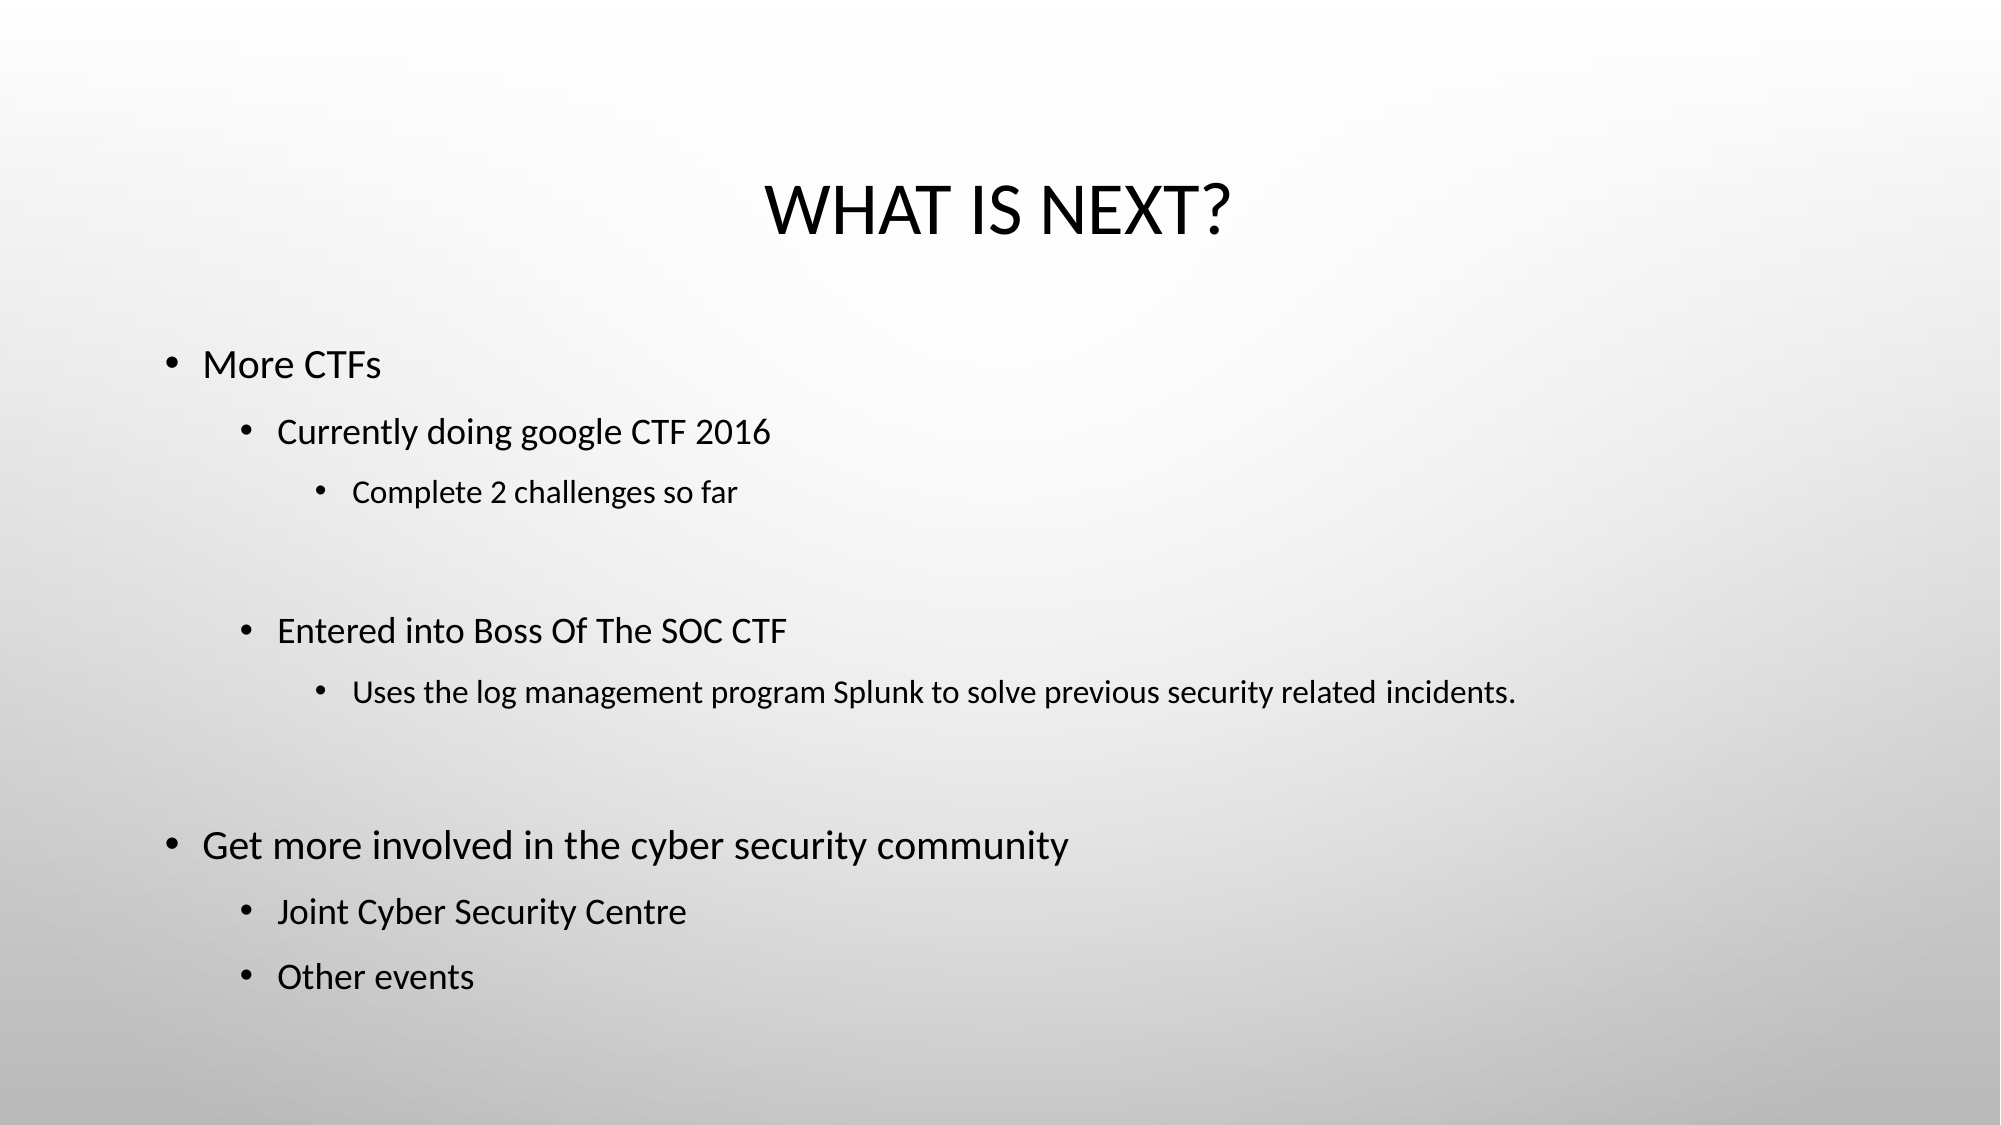

# What is next?
More CTFs
Currently doing google CTF 2016
Complete 2 challenges so far

Entered into Boss Of The SOC CTF
Uses the log management program Splunk to solve previous security related incidents.

Get more involved in the cyber security community
Joint Cyber Security Centre
Other events